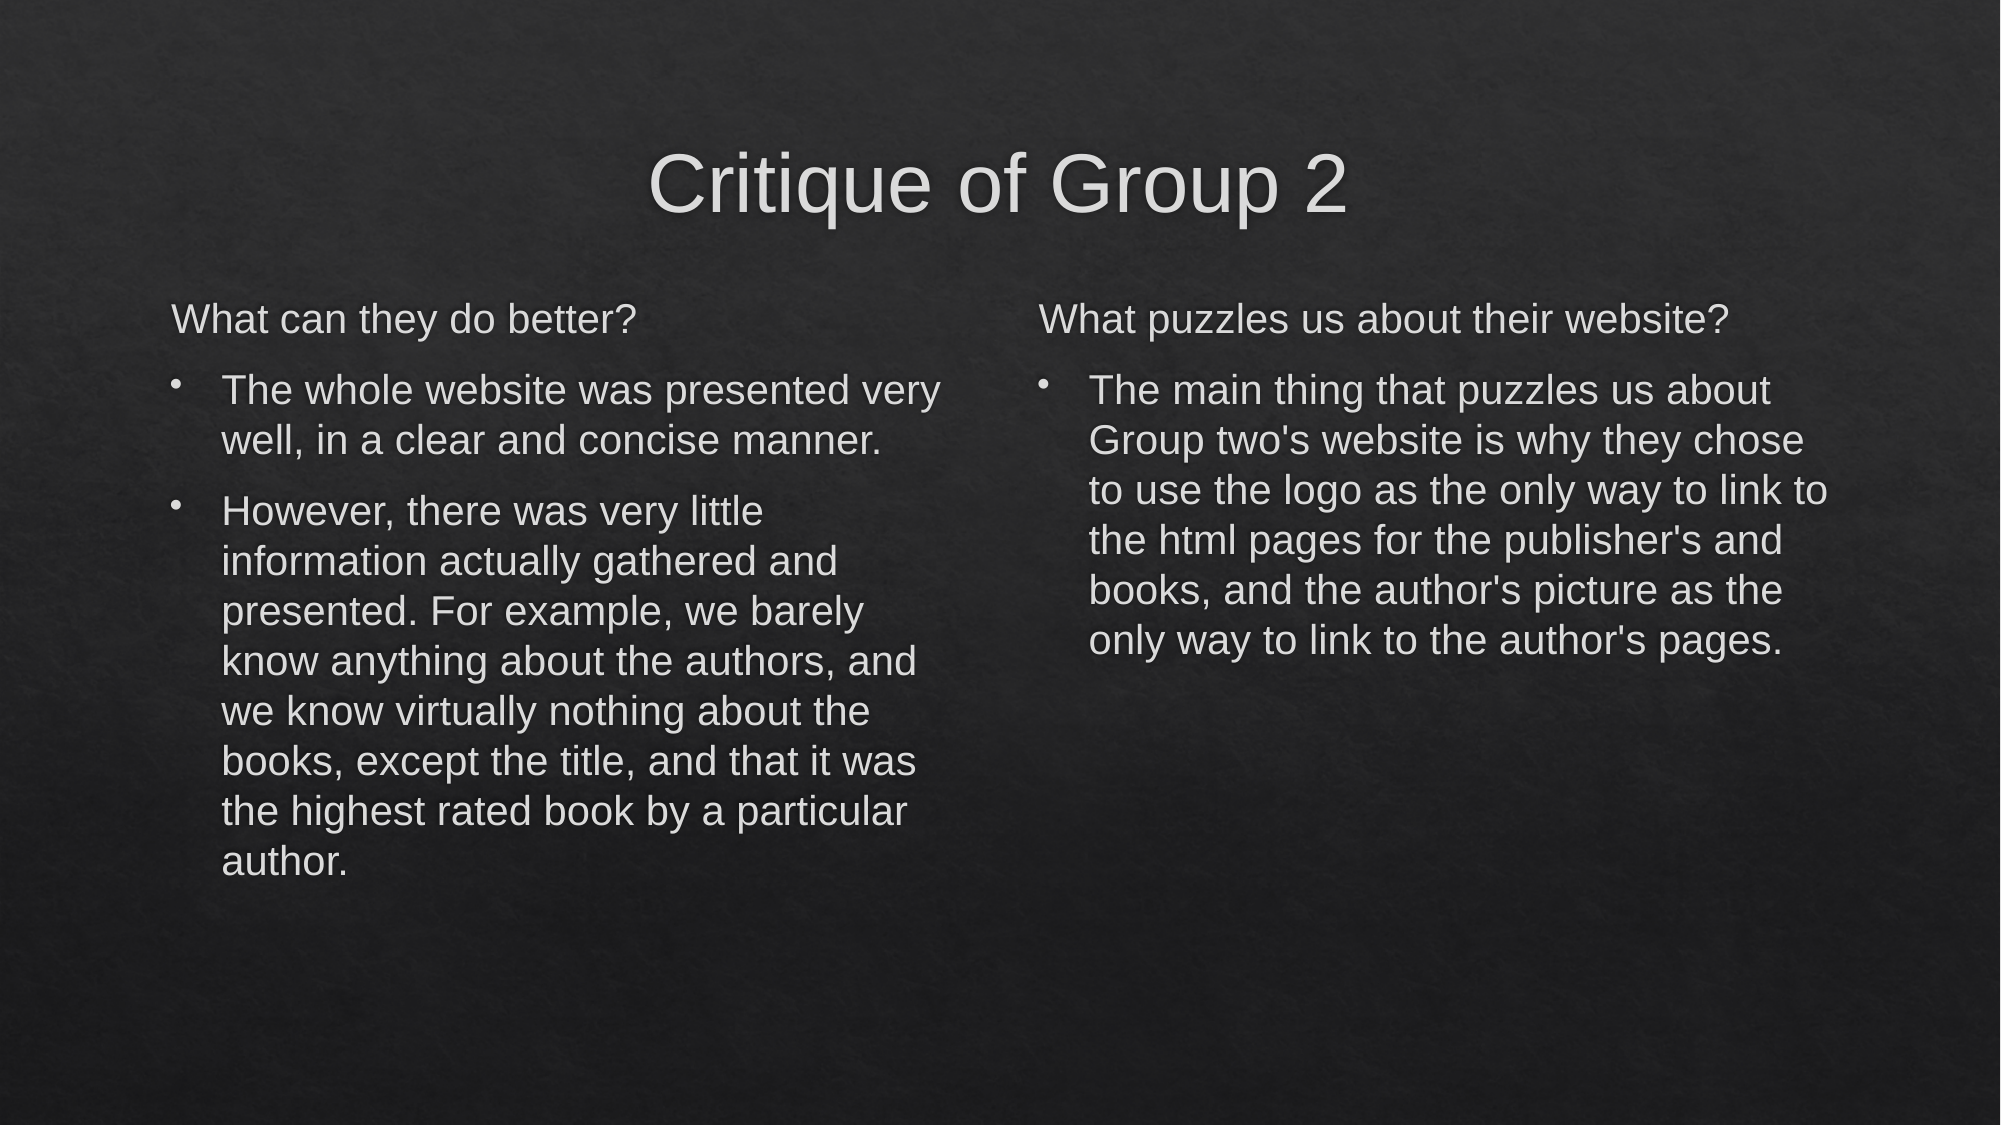

# Critique of Group 2
What can they do better?
The whole website was presented very well, in a clear and concise manner.
However, there was very little information actually gathered and presented. For example, we barely know anything about the authors, and we know virtually nothing about the books, except the title, and that it was the highest rated book by a particular author.
What puzzles us about their website?
The main thing that puzzles us about Group two's website is why they chose to use the logo as the only way to link to the html pages for the publisher's and books, and the author's picture as the only way to link to the author's pages.